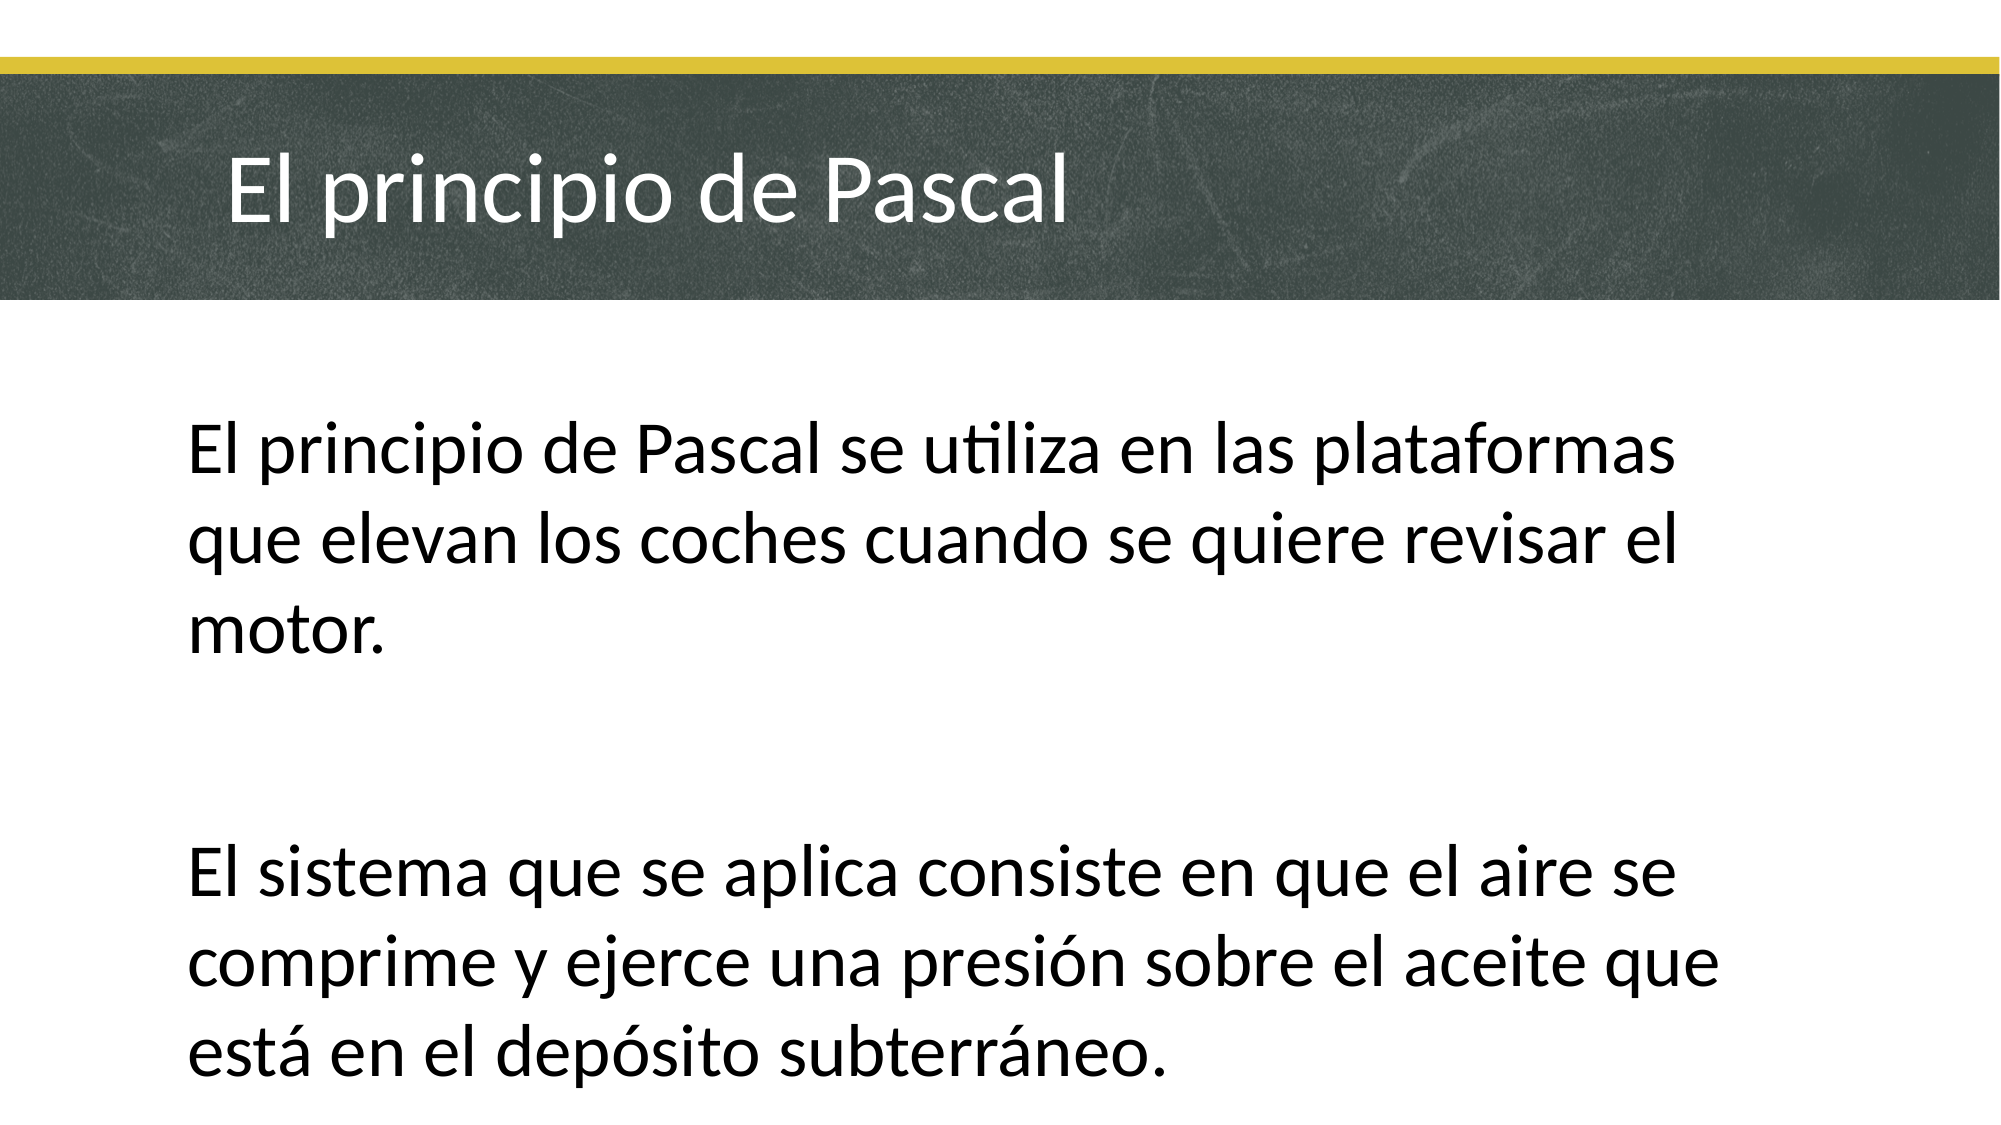

# El principio de Pascal
El principio de Pascal se utiliza en las plataformas que elevan los coches cuando se quiere revisar el motor.

El sistema que se aplica consiste en que el aire se comprime y ejerce una presión sobre el aceite que está en el depósito subterráneo.